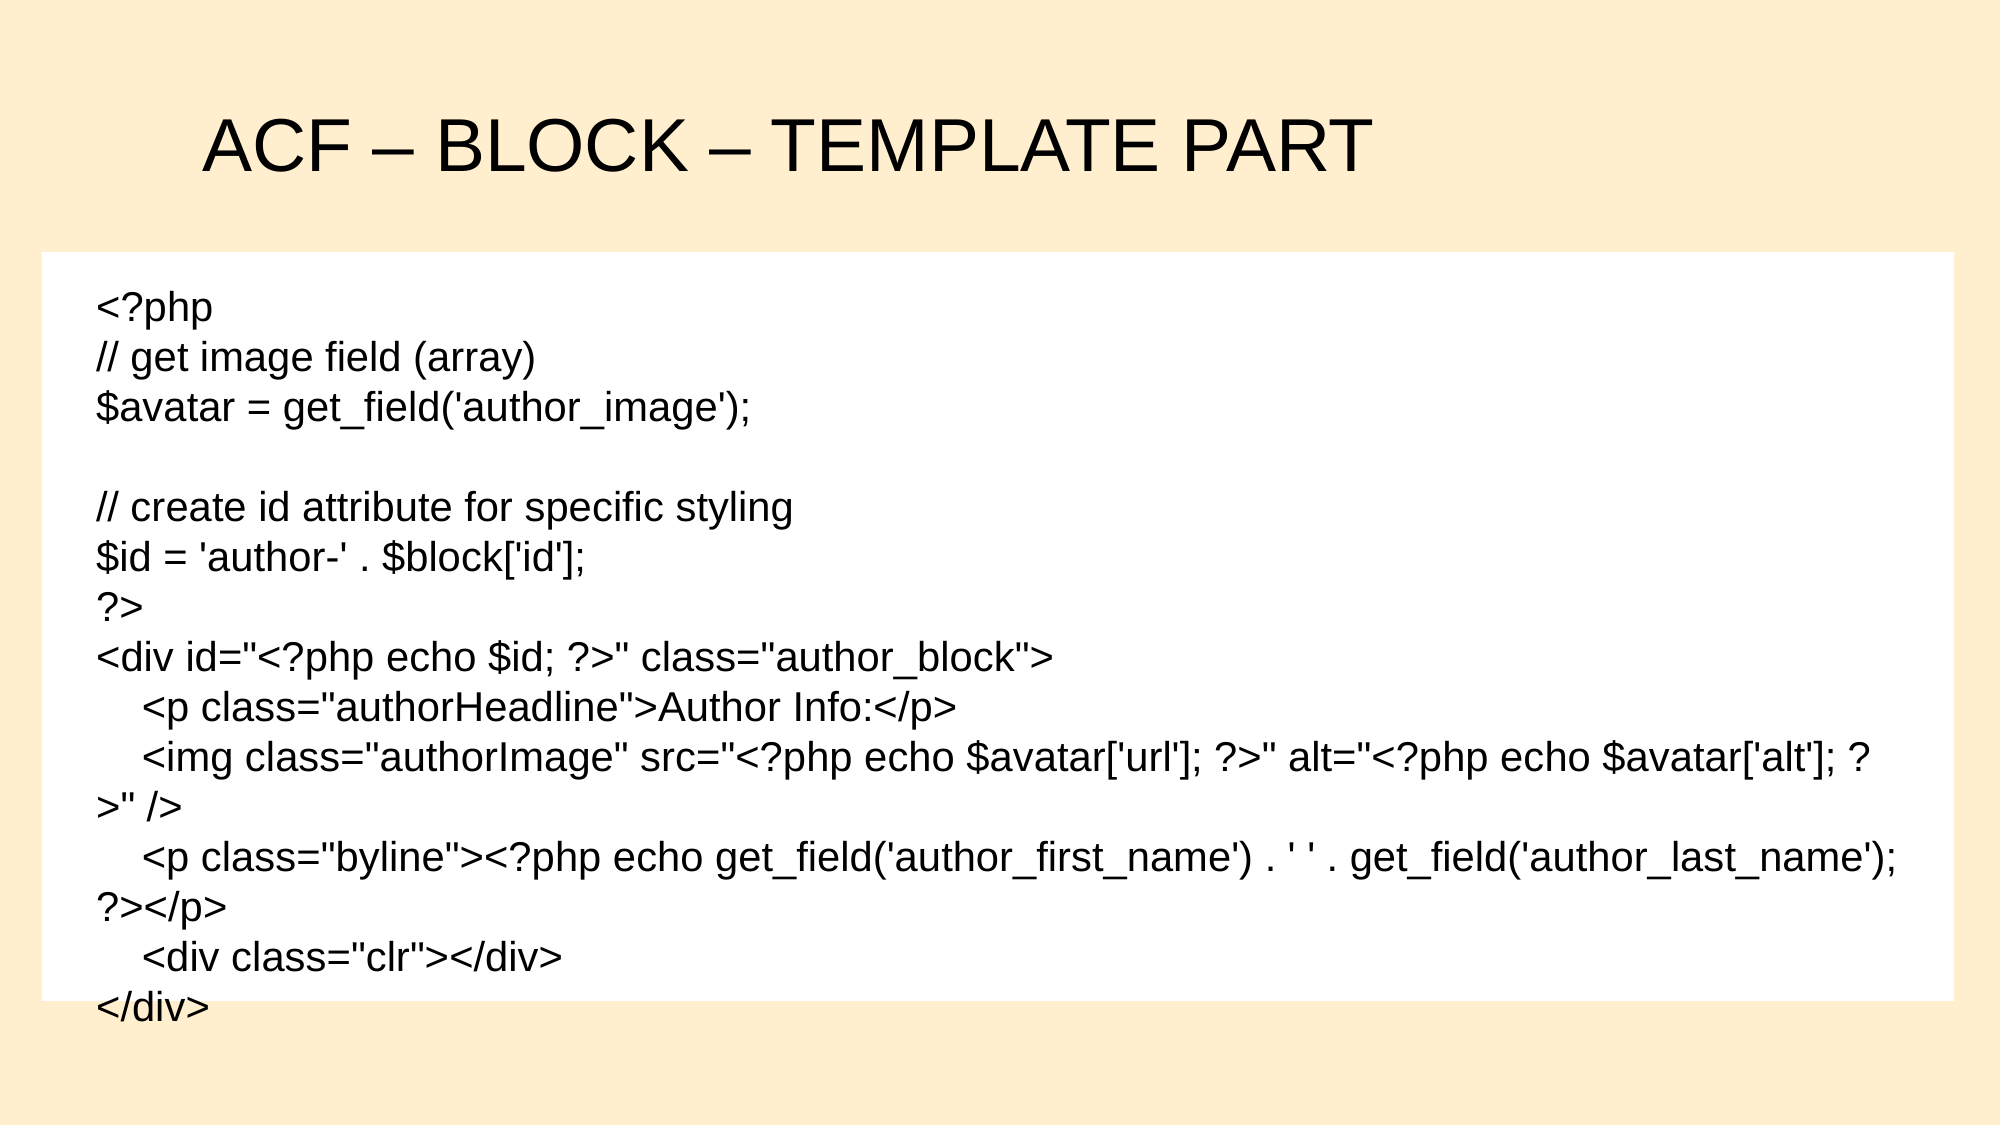

# ACF – BLOCK – TEMPLATE part

<?php
// get image field (array)
$avatar = get_field('author_image');

// create id attribute for specific styling
$id = 'author-' . $block['id'];
?>
<div id="<?php echo $id; ?>" class="author_block">
    <p class="authorHeadline">Author Info:</p>
    <img class="authorImage" src="<?php echo $avatar['url']; ?>" alt="<?php echo $avatar['alt']; ?>" />
    <p class="byline"><?php echo get_field('author_first_name') . ' ' . get_field('author_last_name'); ?></p>
    <div class="clr"></div>
</div>